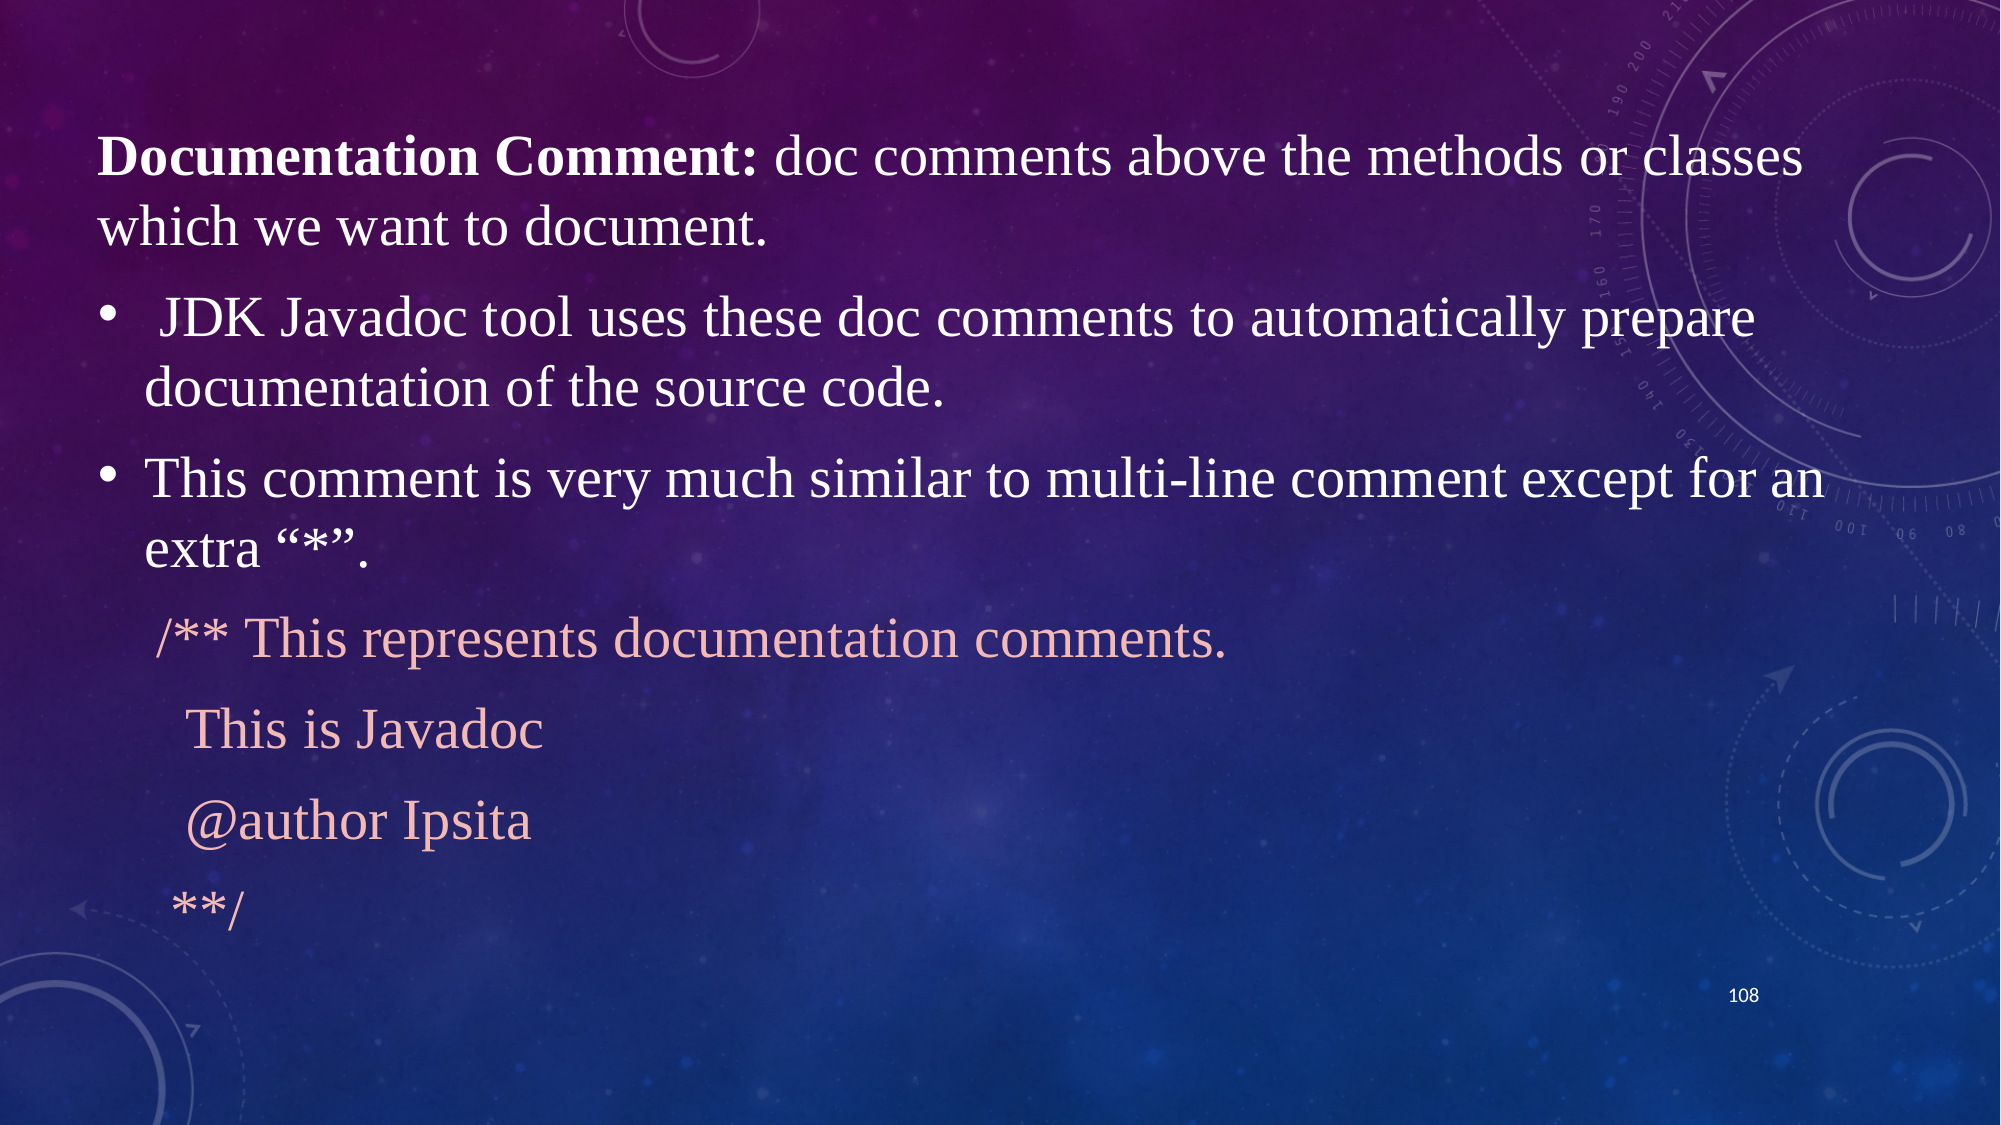

Documentation Comment: doc comments above the methods or classes which we want to document.
 JDK Javadoc tool uses these doc comments to automatically prepare documentation of the source code.
This comment is very much similar to multi-line comment except for an extra “*”.
    /** This represents documentation comments.
      This is Javadoc
      @author Ipsita
     **/

108